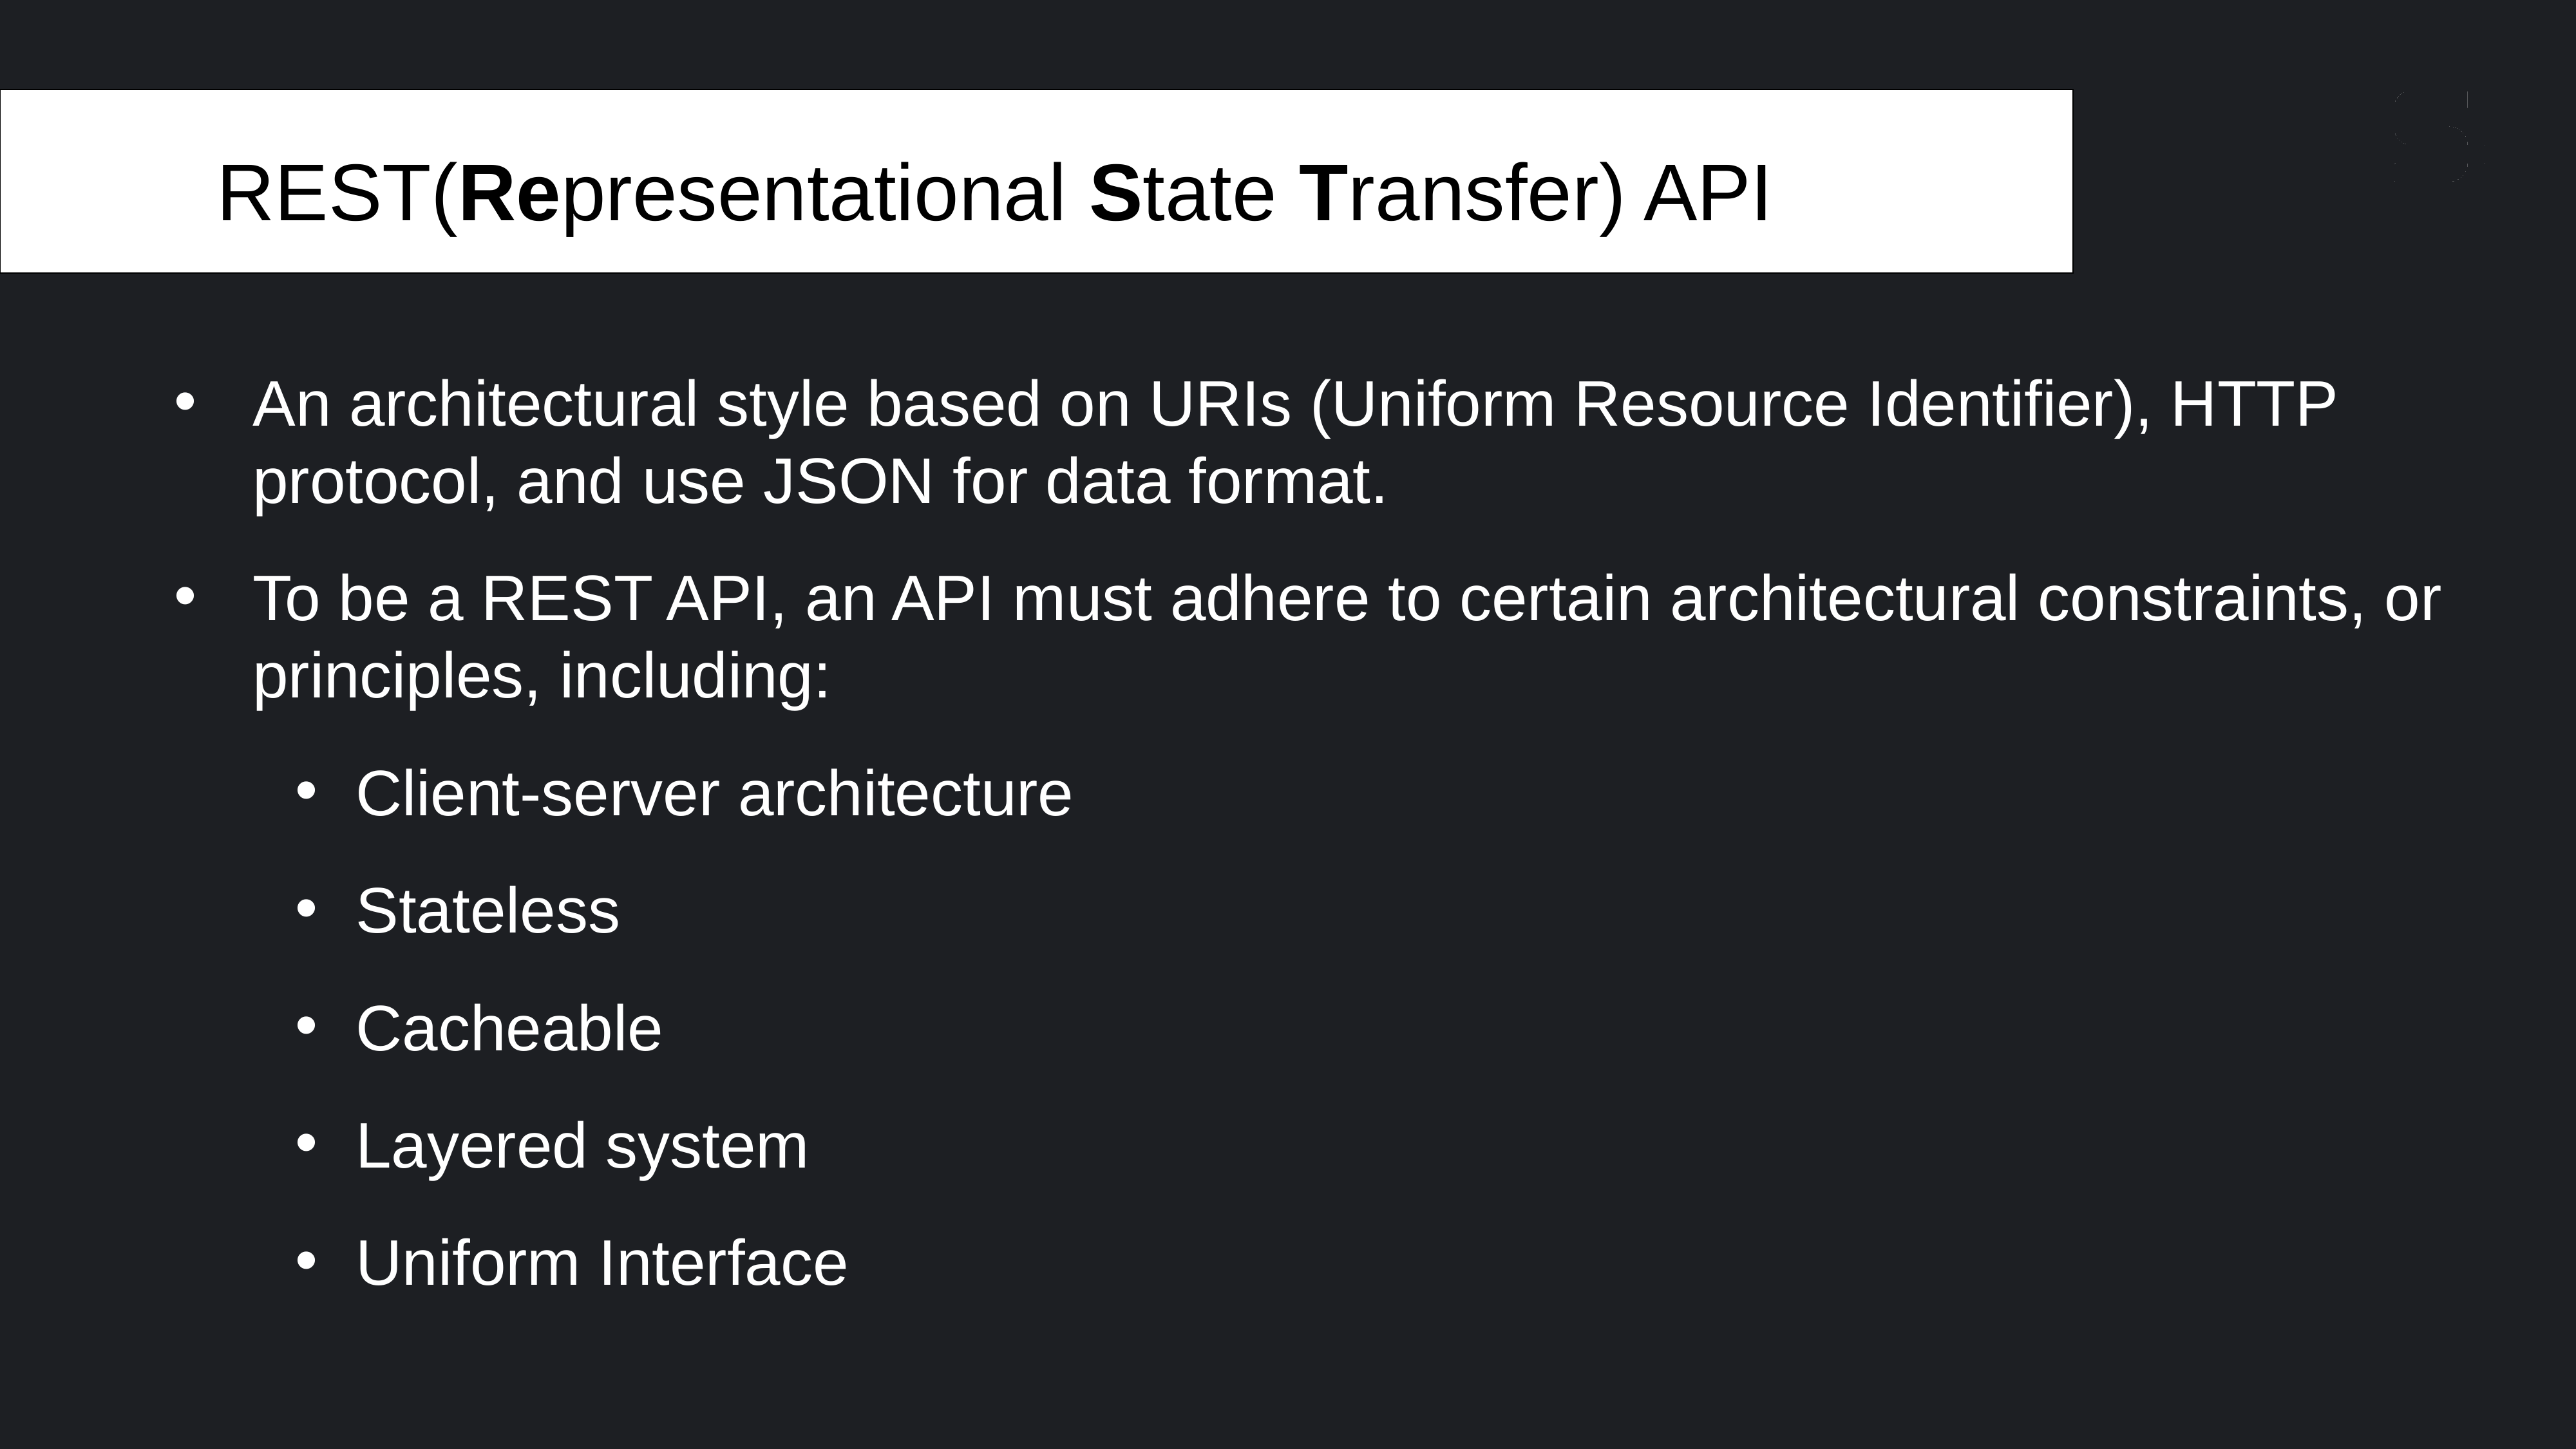

# REST(Representational State Transfer) API
An architectural style based on URIs (Uniform Resource Identifier), HTTP protocol, and use JSON for data format.
To be a REST API, an API must adhere to certain architectural constraints, or principles, including:
Client-server architecture
Stateless
Cacheable
Layered system
Uniform Interface